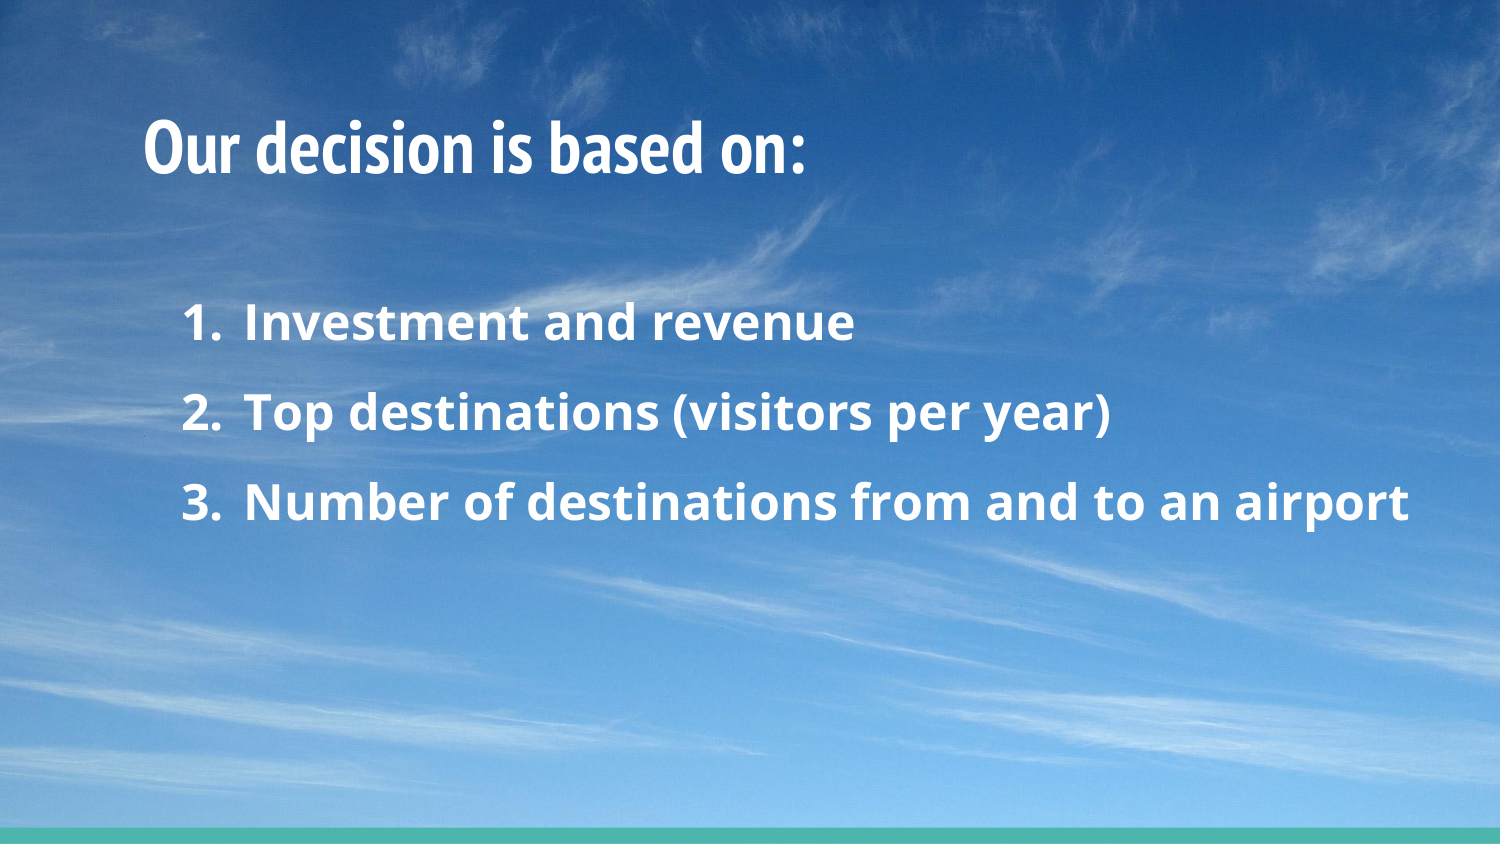

# Our decision is based on:
Investment and revenue
Top destinations (visitors per year)
Number of destinations from and to an airport